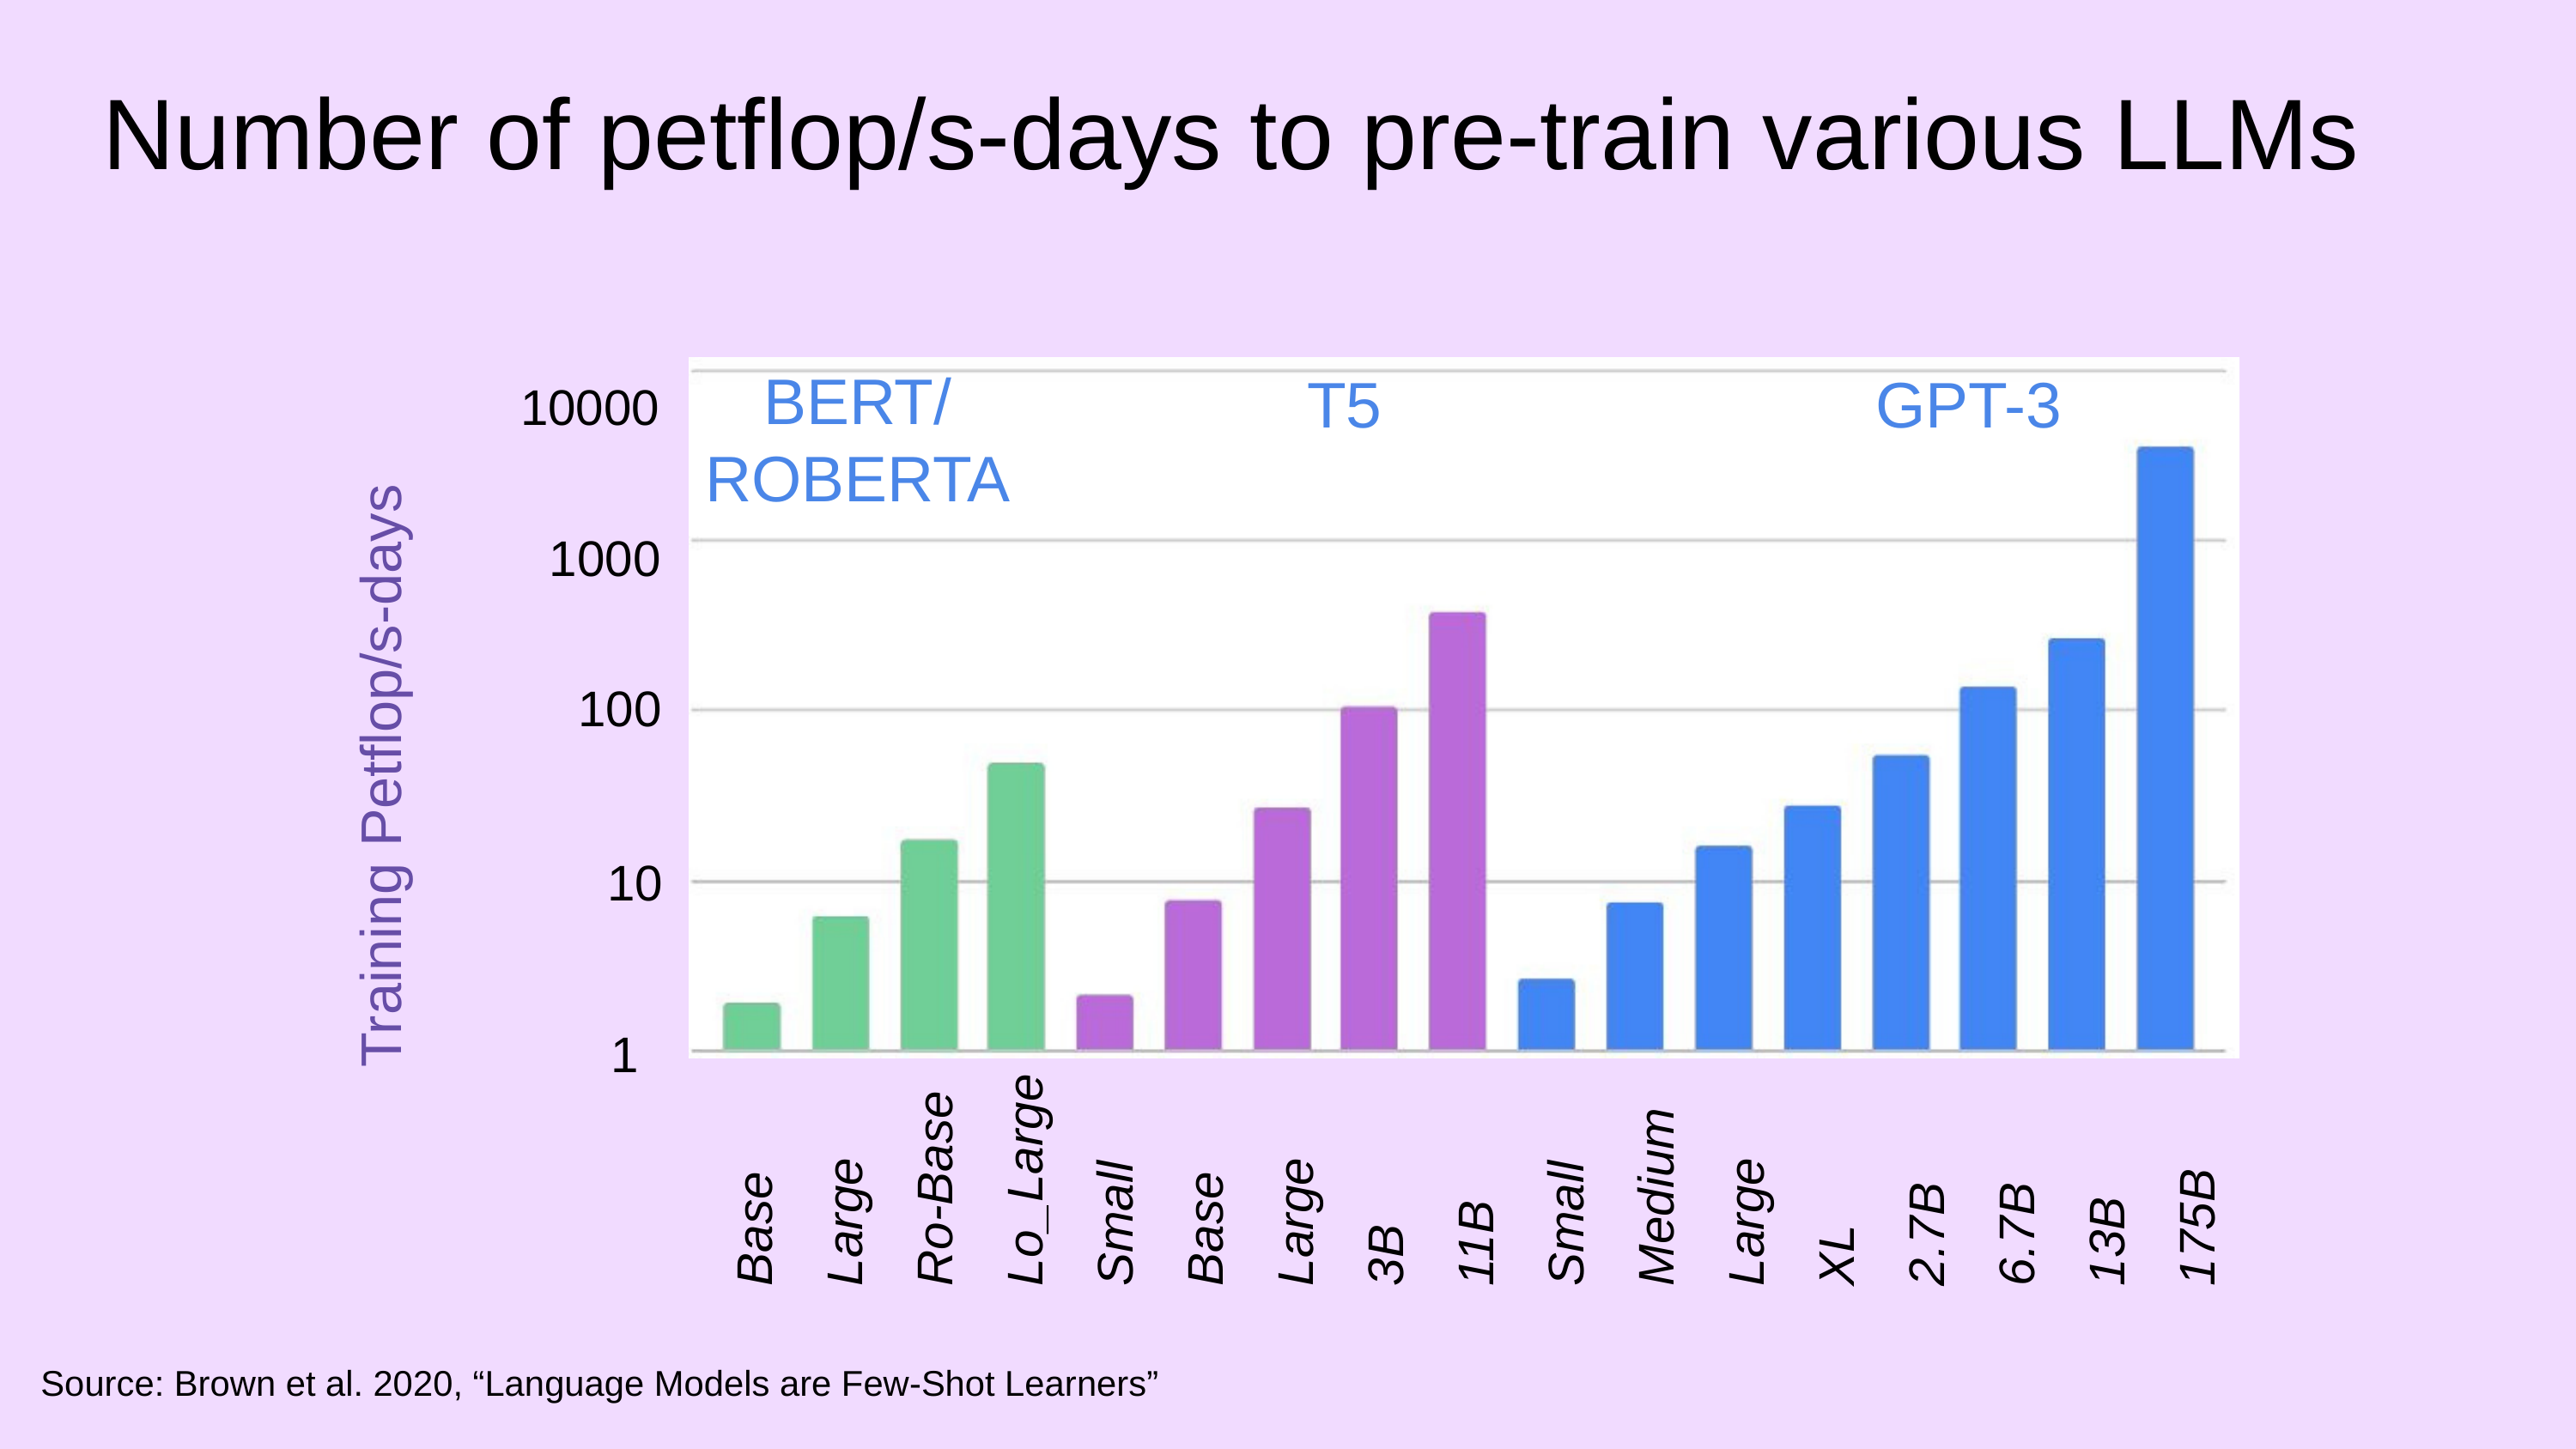

Number of petflop/s-days to pre-train various LLMs
Base
Large
Ro-Base
Lo_Large
Small
Base
Large
3B
11B
Small
Medium
Large
XL
2.7B
6.7B
13B
175B
10000
1000
100
10
1
T5
GPT-3

BERT/ ROBERTA
Training Petflop/s-days
Source: Brown et al. 2020, “Language Models are Few-Shot Learners”